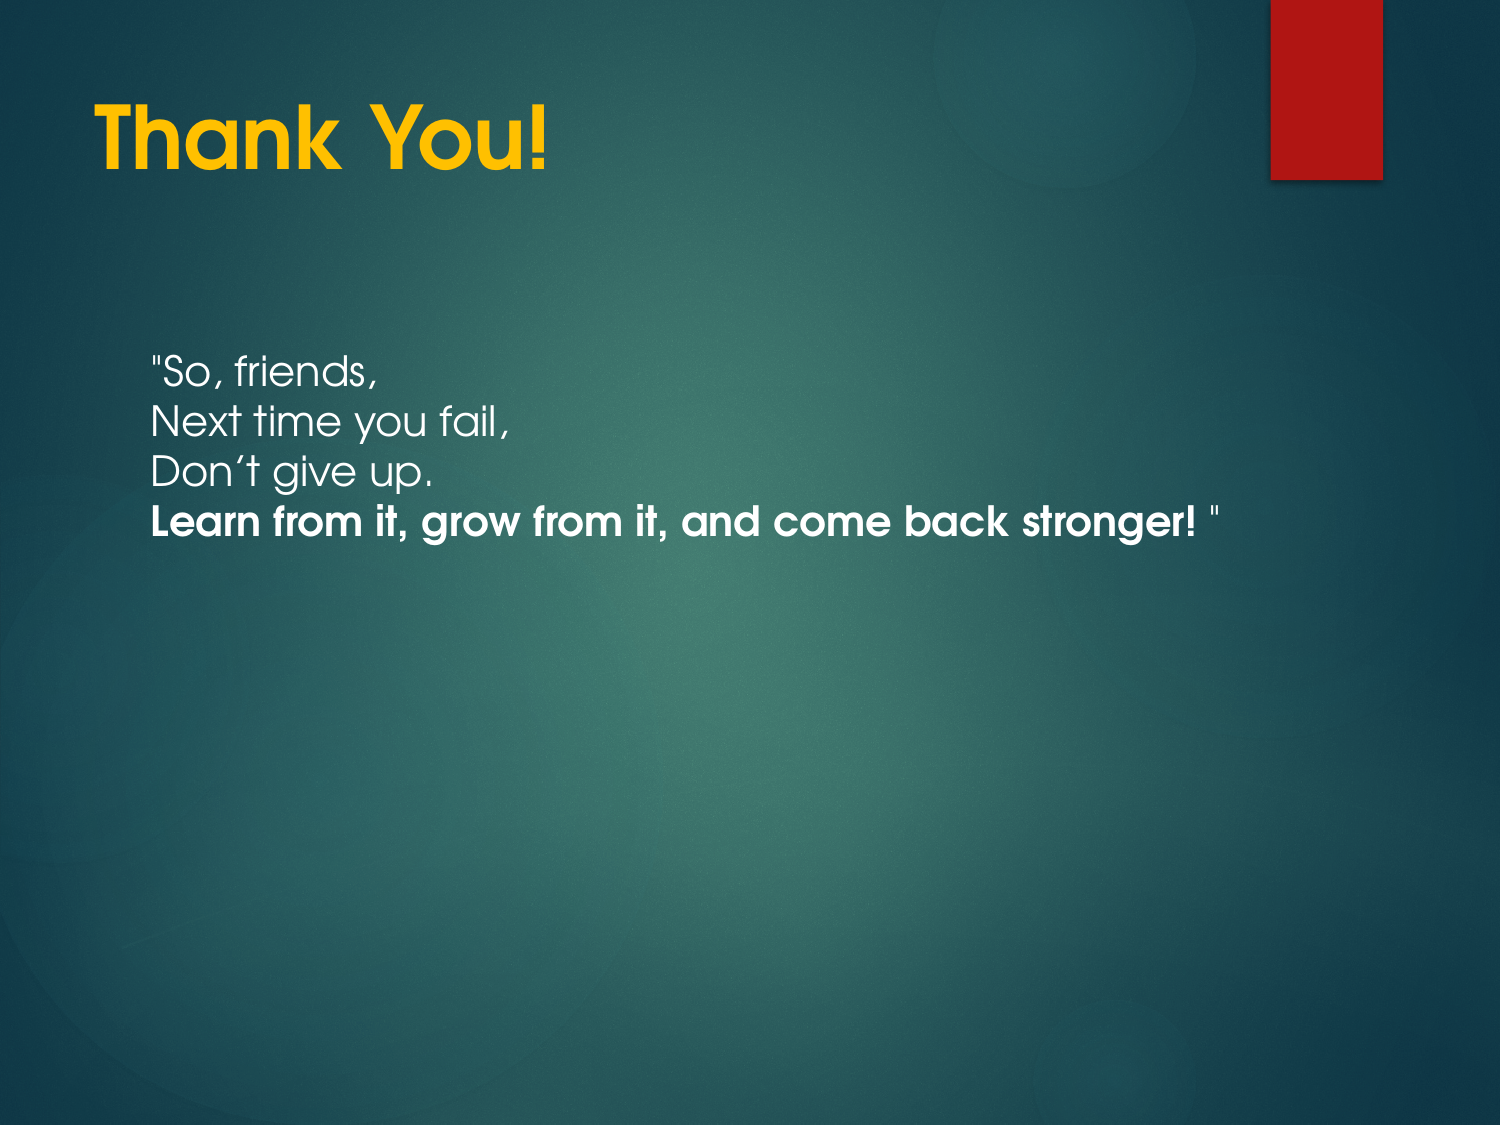

# Thank You!
"So, friends,
Next time you fail,
Don’t give up.
Learn from it, grow from it, and come back stronger! "